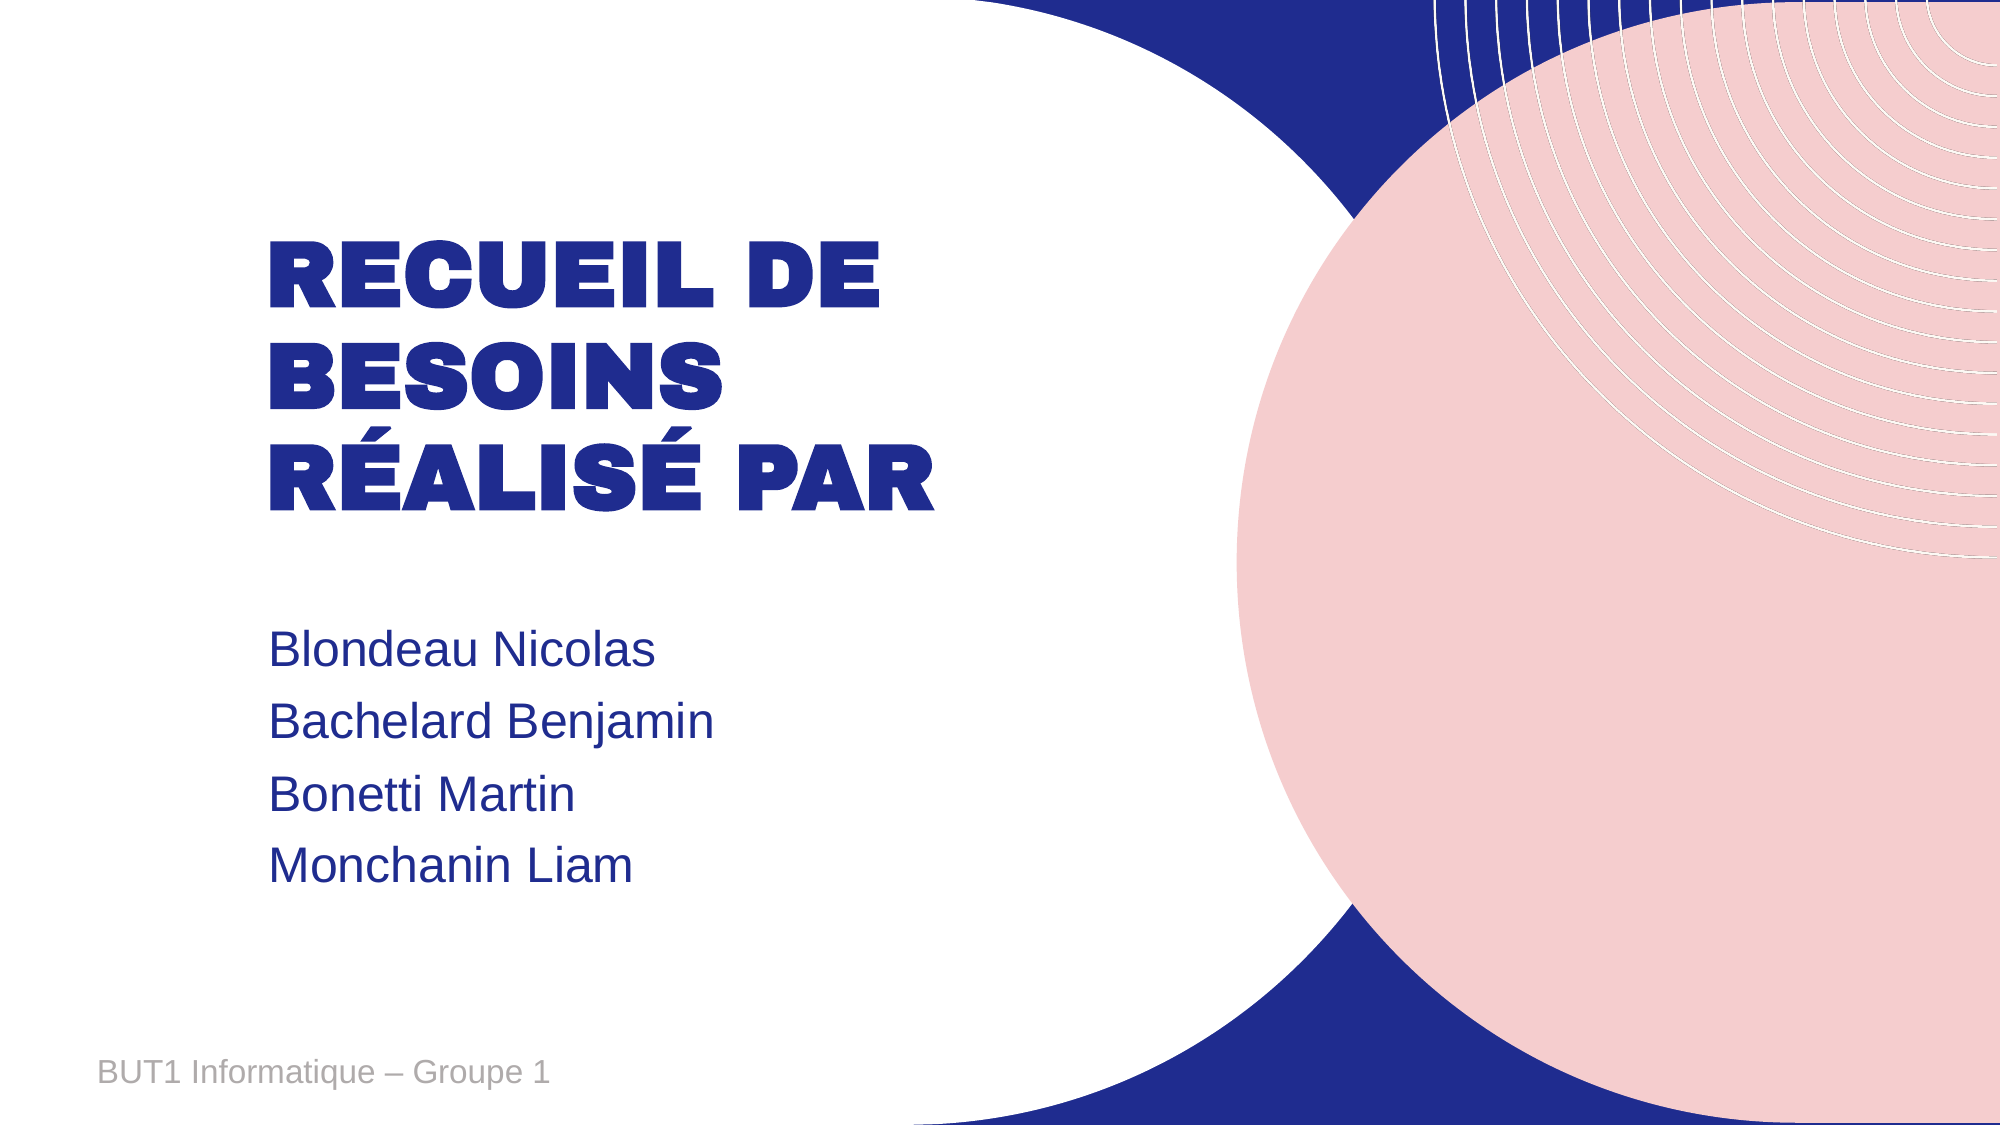

Recueil de besoins réalisé par
Blondeau Nicolas
Bachelard Benjamin
Bonetti Martin
Monchanin Liam
BUT1 Informatique – Groupe 1